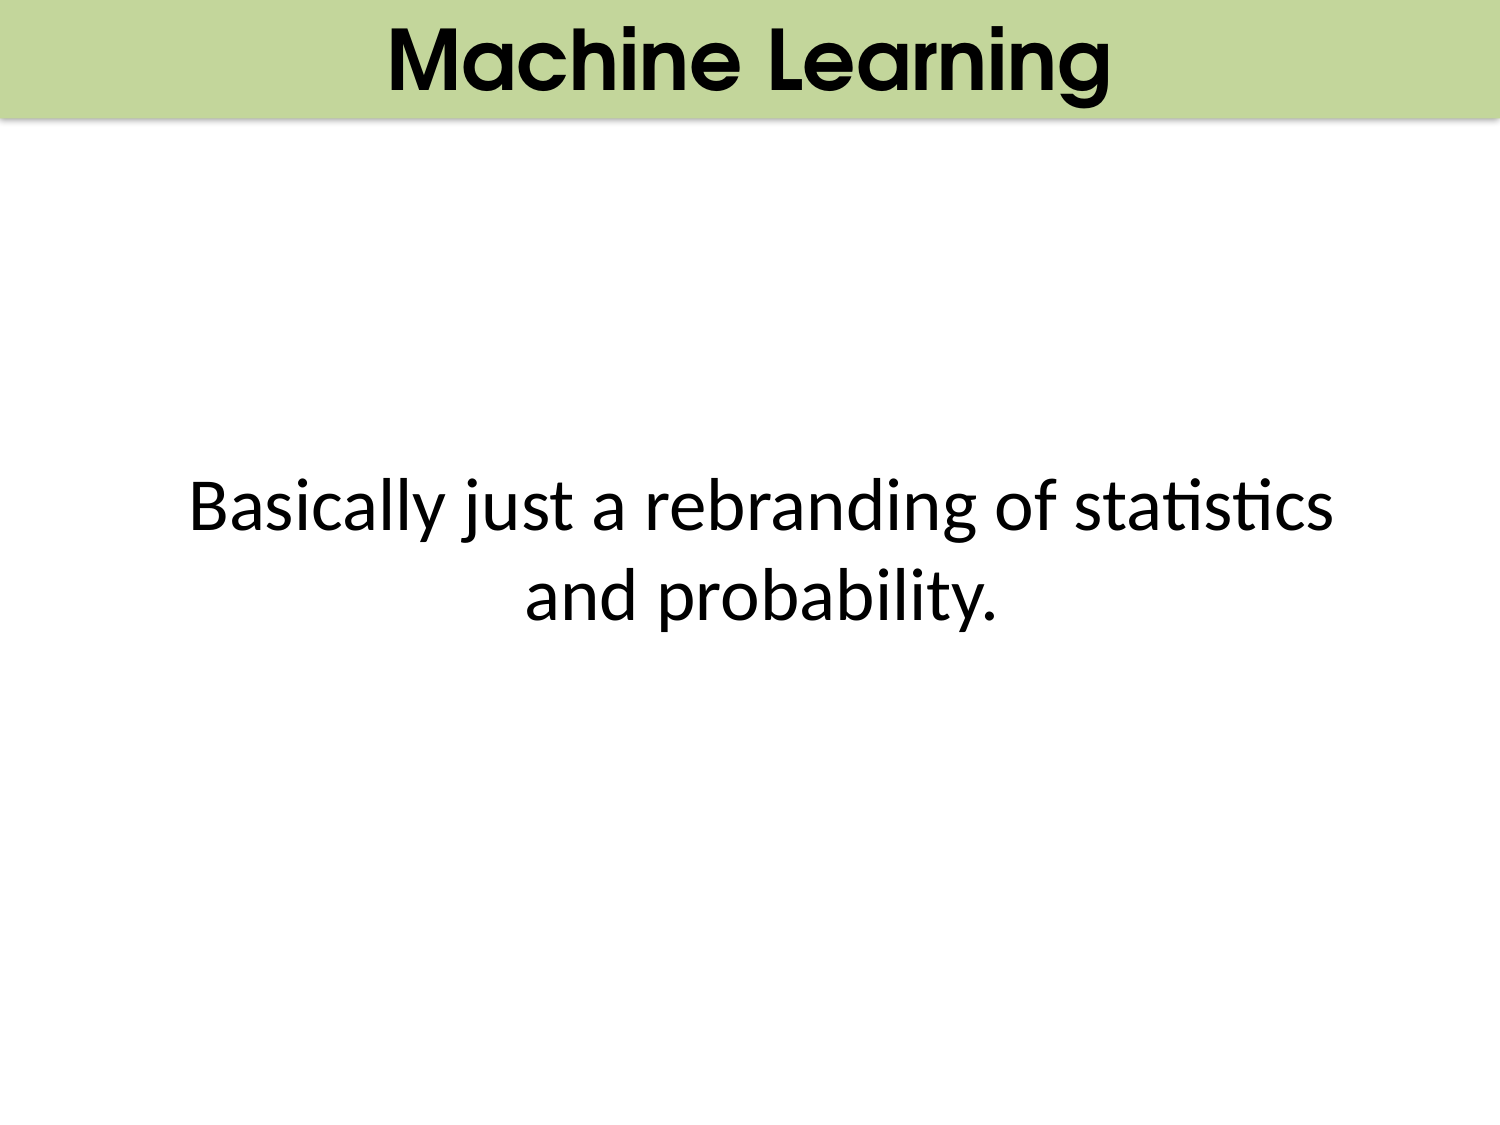

Machine Learning
Basically just a rebranding of statistics and probability.